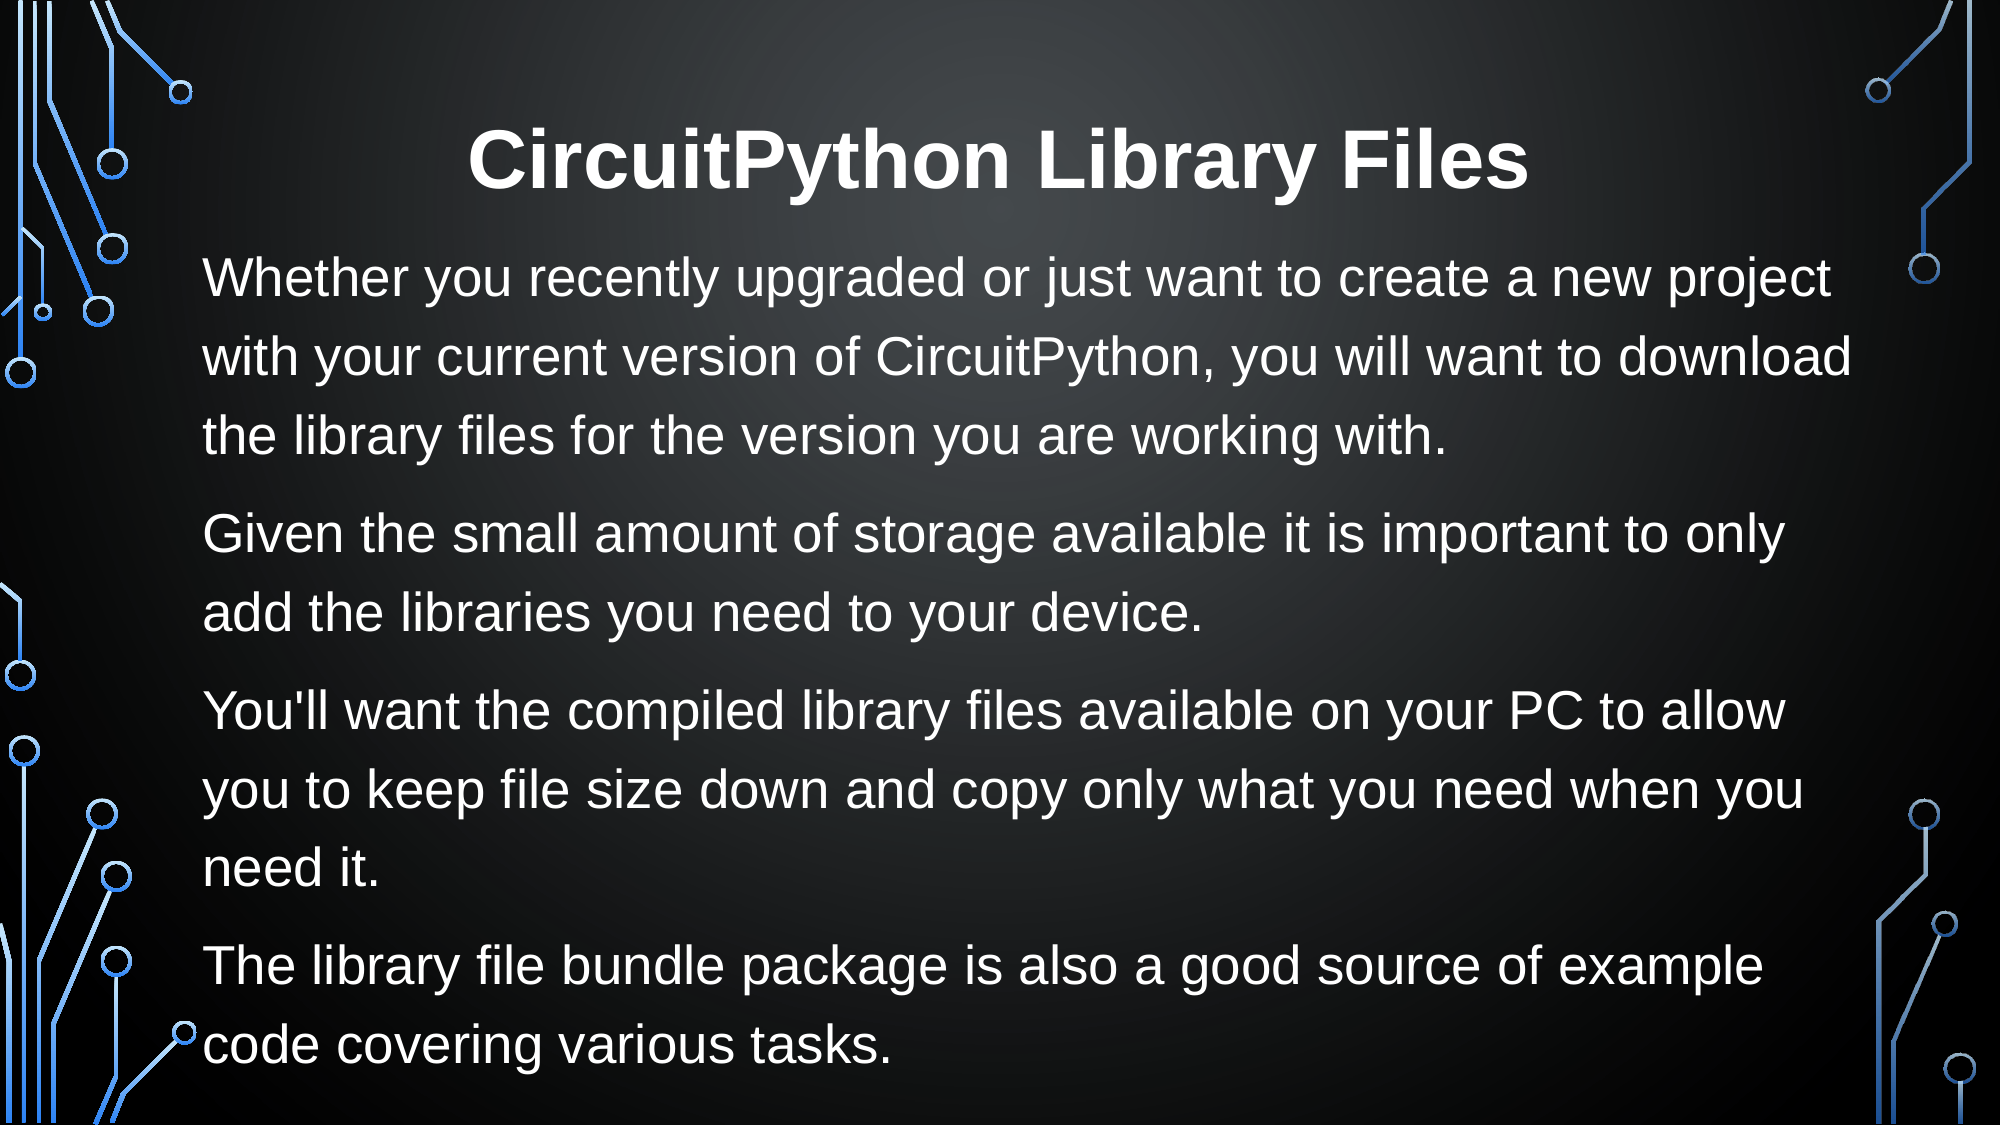

# CircuitPython Library Files
Whether you recently upgraded or just want to create a new project with your current version of CircuitPython, you will want to download the library files for the version you are working with.
Given the small amount of storage available it is important to only add the libraries you need to your device.
You'll want the compiled library files available on your PC to allow you to keep file size down and copy only what you need when you need it.
The library file bundle package is also a good source of example code covering various tasks.